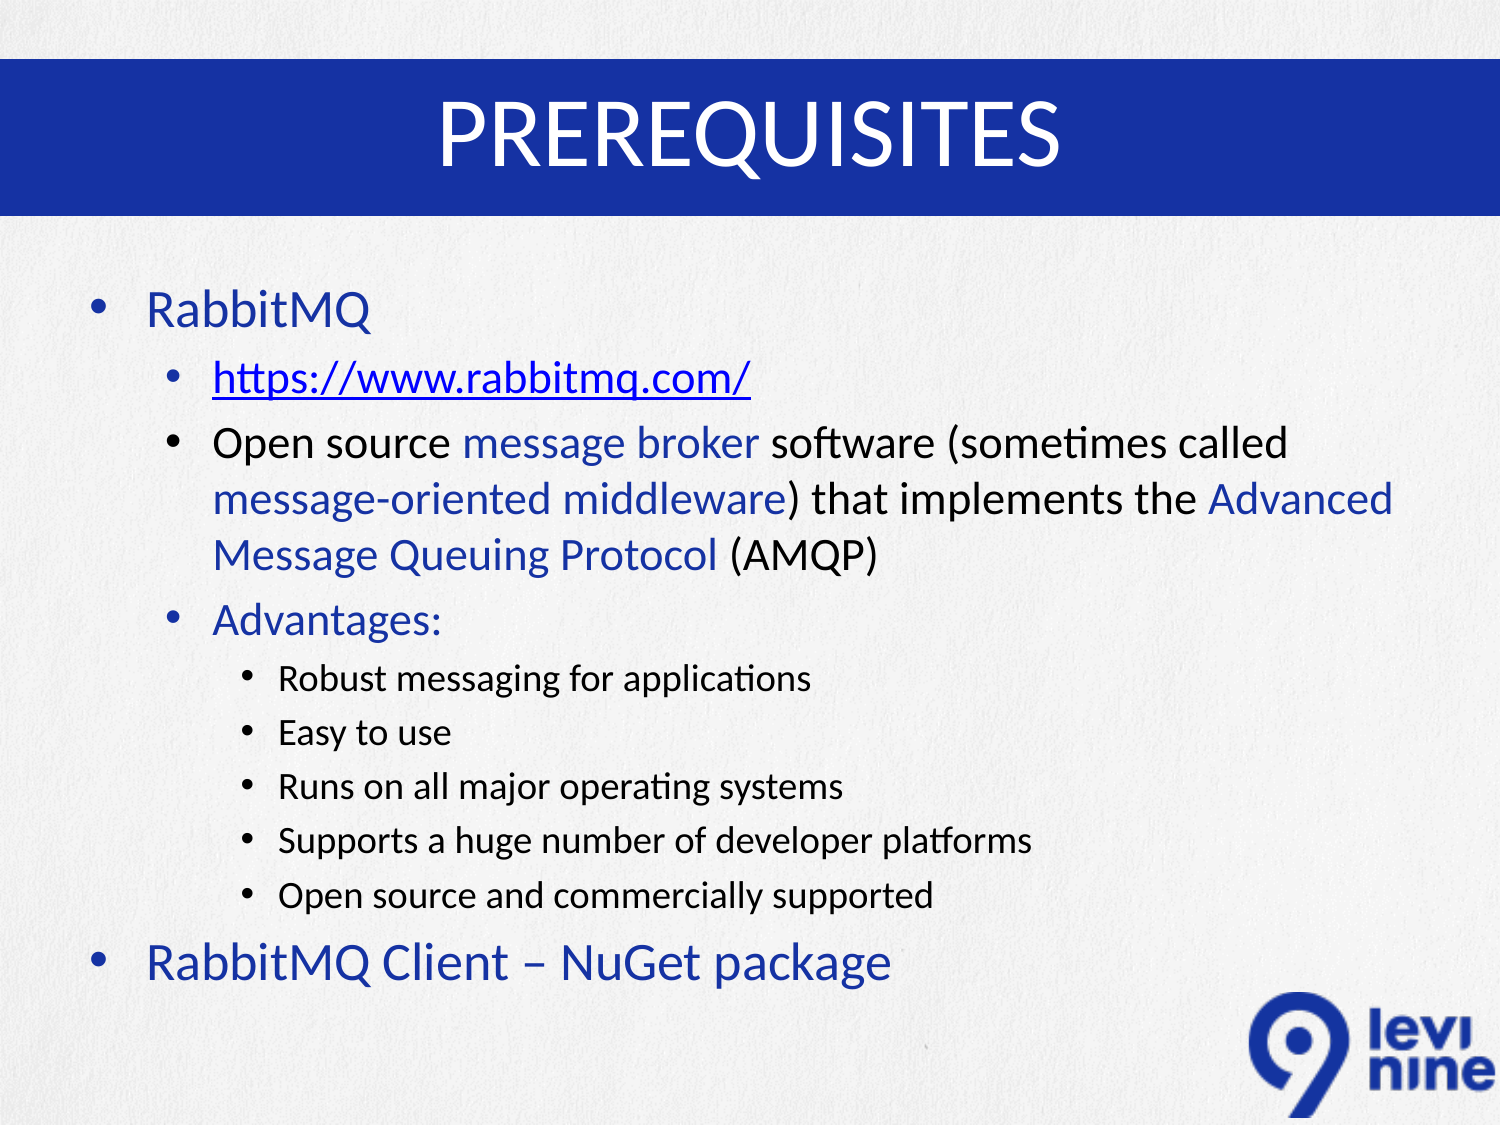

# Prerequisites
RabbitMQ
https://www.rabbitmq.com/
Open source message broker software (sometimes called message-oriented middleware) that implements the Advanced Message Queuing Protocol (AMQP)
Advantages:
Robust messaging for applications
Easy to use
Runs on all major operating systems
Supports a huge number of developer platforms
Open source and commercially supported
RabbitMQ Client – NuGet package